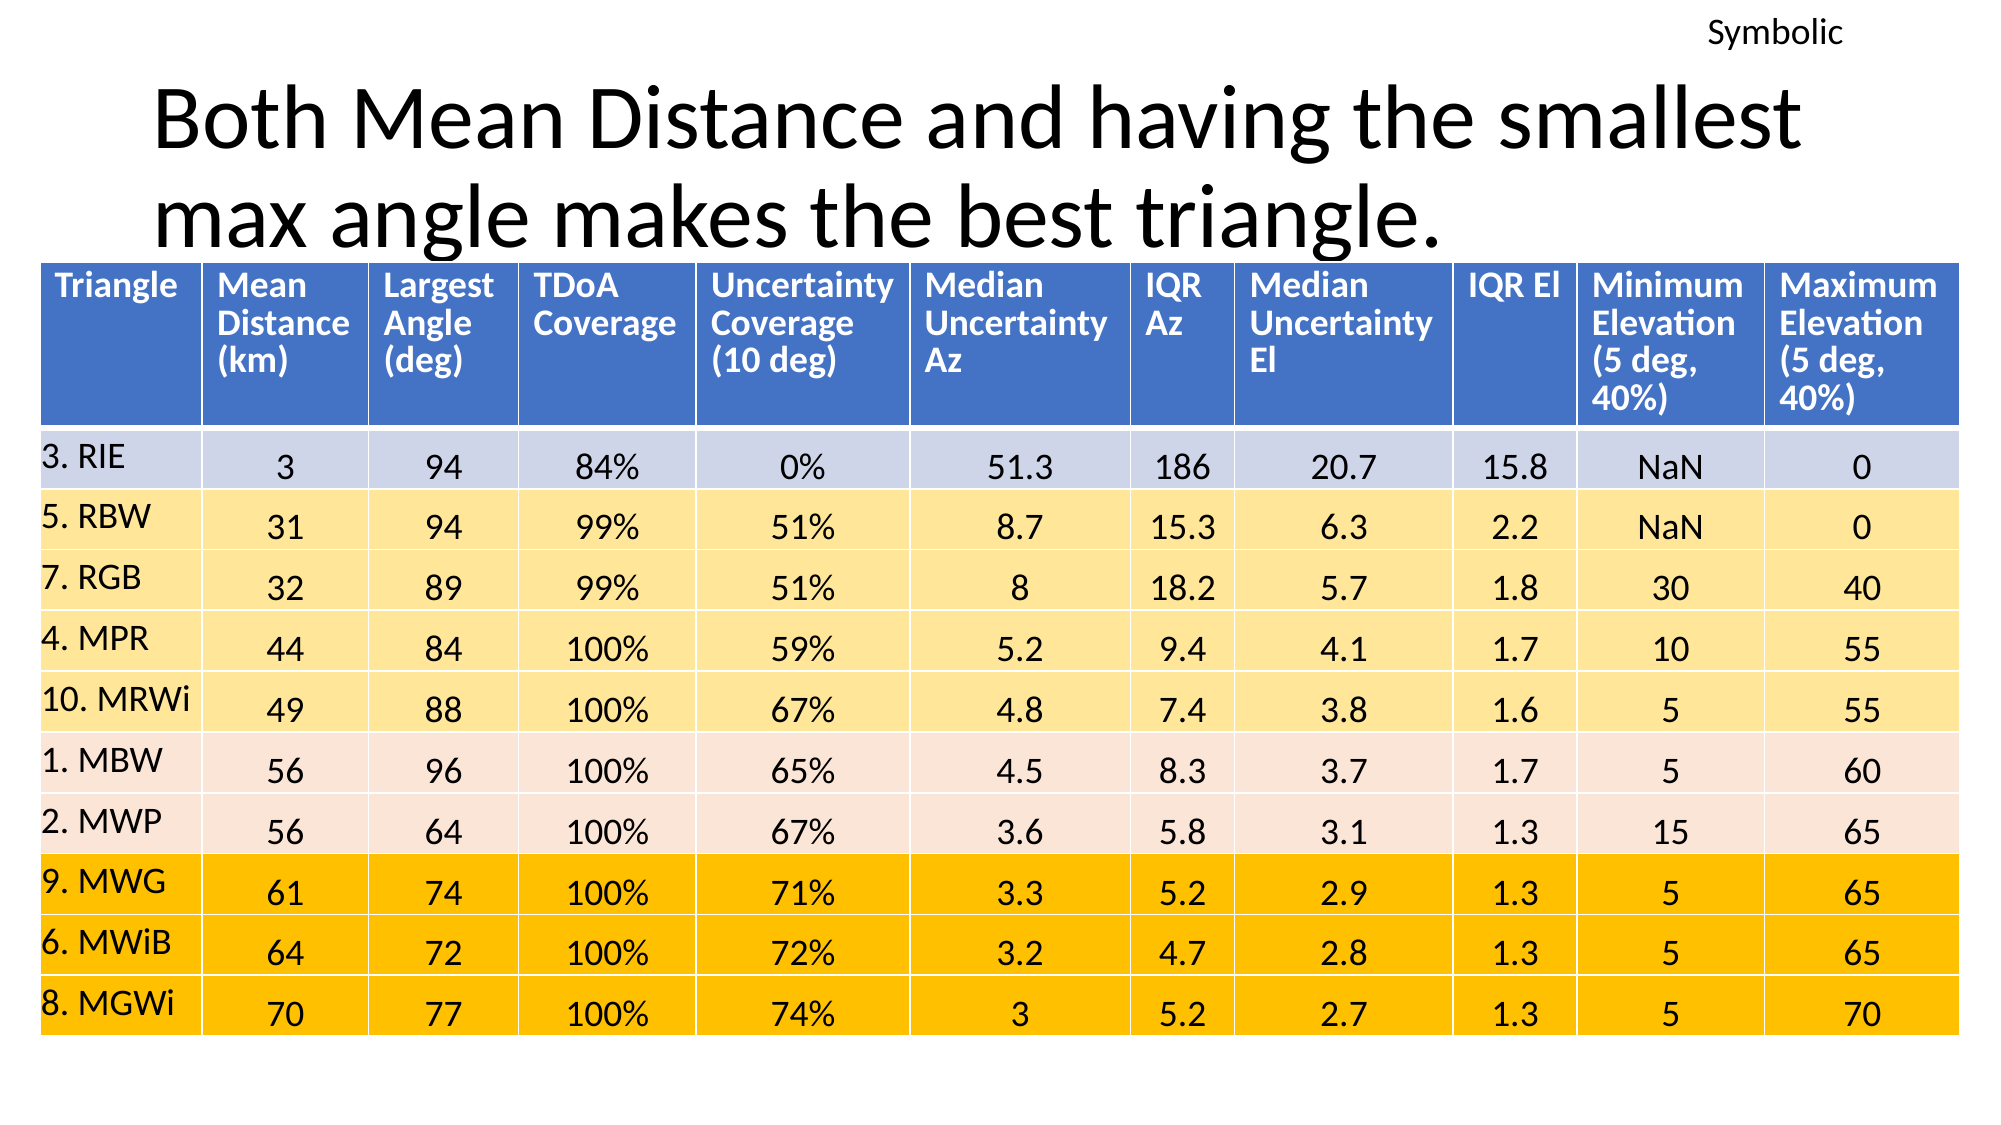

Symbolic
# Both Mean Distance and having the smallest max angle makes the best triangle.
| Triangle | Mean Distance (km) | Largest Angle (deg) | TDoA Coverage | Uncertainty Coverage (10 deg) | Median Uncertainty Az | IQR Az | Median Uncertainty El | IQR El | Minimum Elevation (5 deg, 40%) | Maximum Elevation (5 deg, 40%) |
| --- | --- | --- | --- | --- | --- | --- | --- | --- | --- | --- |
| 3. RIE | 3 | 94 | 84% | 0% | 51.3 | 186 | 20.7 | 15.8 | NaN | 0 |
| 5. RBW | 31 | 94 | 99% | 51% | 8.7 | 15.3 | 6.3 | 2.2 | NaN | 0 |
| 7. RGB | 32 | 89 | 99% | 51% | 8 | 18.2 | 5.7 | 1.8 | 30 | 40 |
| 4. MPR | 44 | 84 | 100% | 59% | 5.2 | 9.4 | 4.1 | 1.7 | 10 | 55 |
| 10. MRWi | 49 | 88 | 100% | 67% | 4.8 | 7.4 | 3.8 | 1.6 | 5 | 55 |
| 1. MBW | 56 | 96 | 100% | 65% | 4.5 | 8.3 | 3.7 | 1.7 | 5 | 60 |
| 2. MWP | 56 | 64 | 100% | 67% | 3.6 | 5.8 | 3.1 | 1.3 | 15 | 65 |
| 9. MWG | 61 | 74 | 100% | 71% | 3.3 | 5.2 | 2.9 | 1.3 | 5 | 65 |
| 6. MWiB | 64 | 72 | 100% | 72% | 3.2 | 4.7 | 2.8 | 1.3 | 5 | 65 |
| 8. MGWi | 70 | 77 | 100% | 74% | 3 | 5.2 | 2.7 | 1.3 | 5 | 70 |